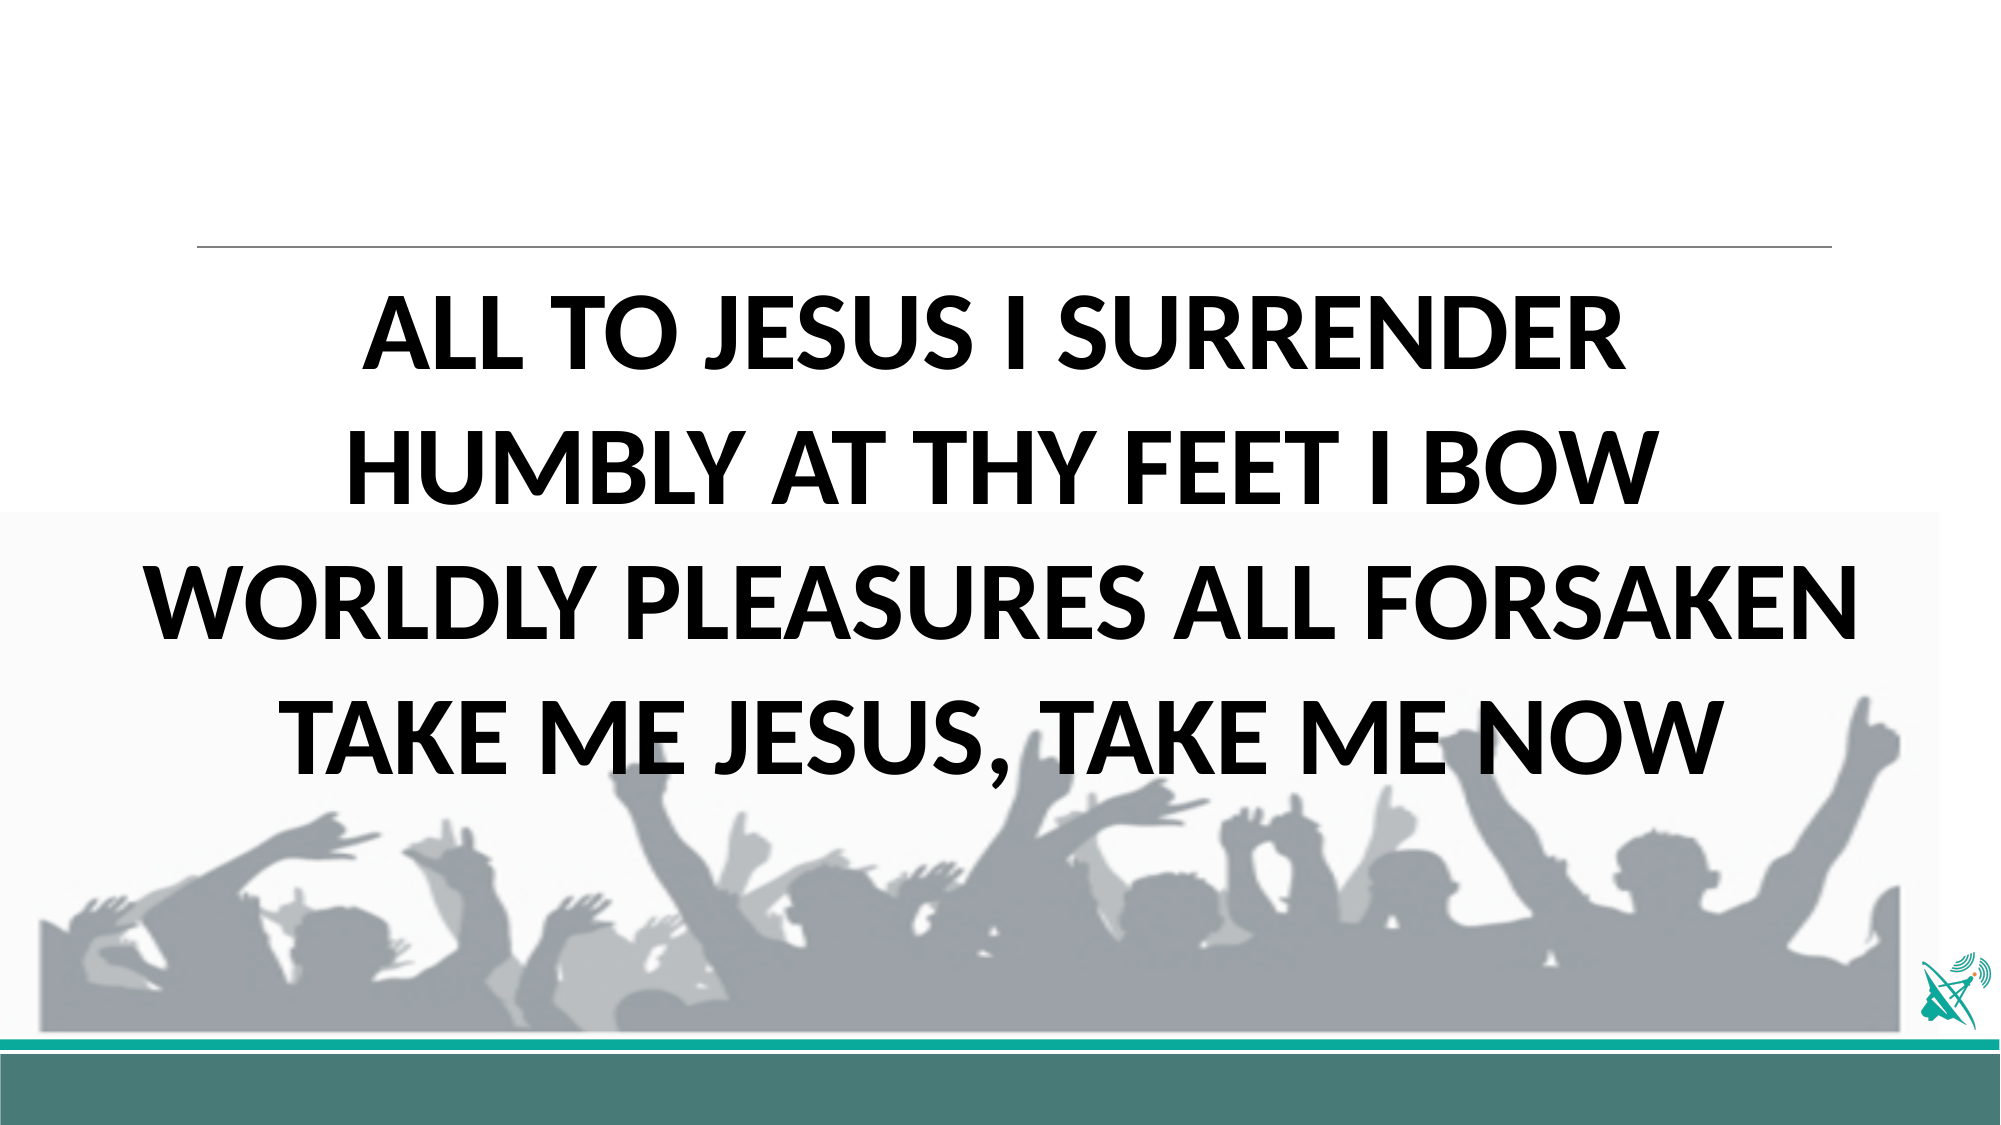

ALL TO JESUS I SURRENDER
HUMBLY AT THY FEET I BOW
WORLDLY PLEASURES ALL FORSAKEN
TAKE ME JESUS, TAKE ME NOW